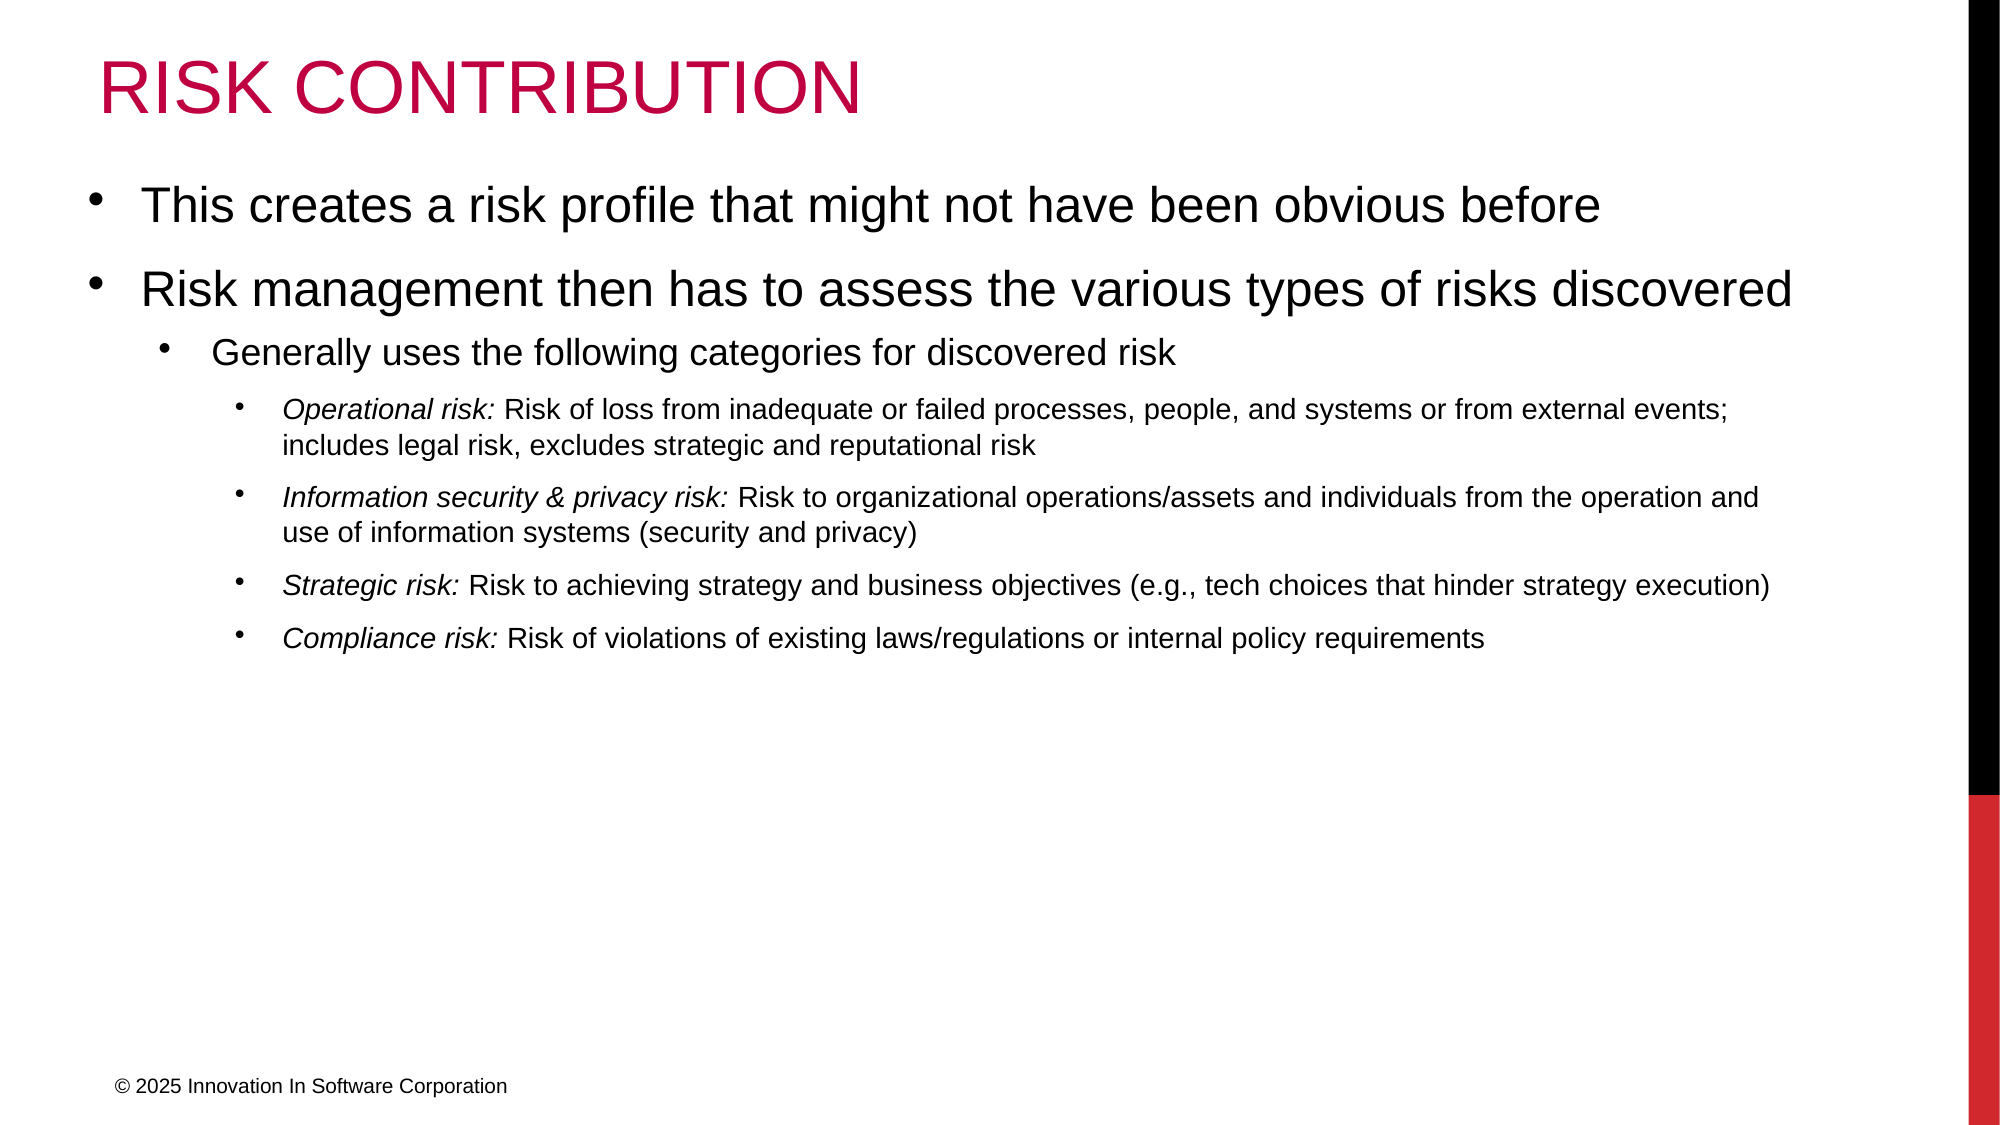

# Risk contribution
This creates a risk profile that might not have been obvious before
Risk management then has to assess the various types of risks discovered
Generally uses the following categories for discovered risk
Operational risk: Risk of loss from inadequate or failed processes, people, and systems or from external events; includes legal risk, excludes strategic and reputational risk
Information security & privacy risk: Risk to organizational operations/assets and individuals from the operation and use of information systems (security and privacy)
Strategic risk: Risk to achieving strategy and business objectives (e.g., tech choices that hinder strategy execution)
Compliance risk: Risk of violations of existing laws/regulations or internal policy requirements

© 2025 Innovation In Software Corporation